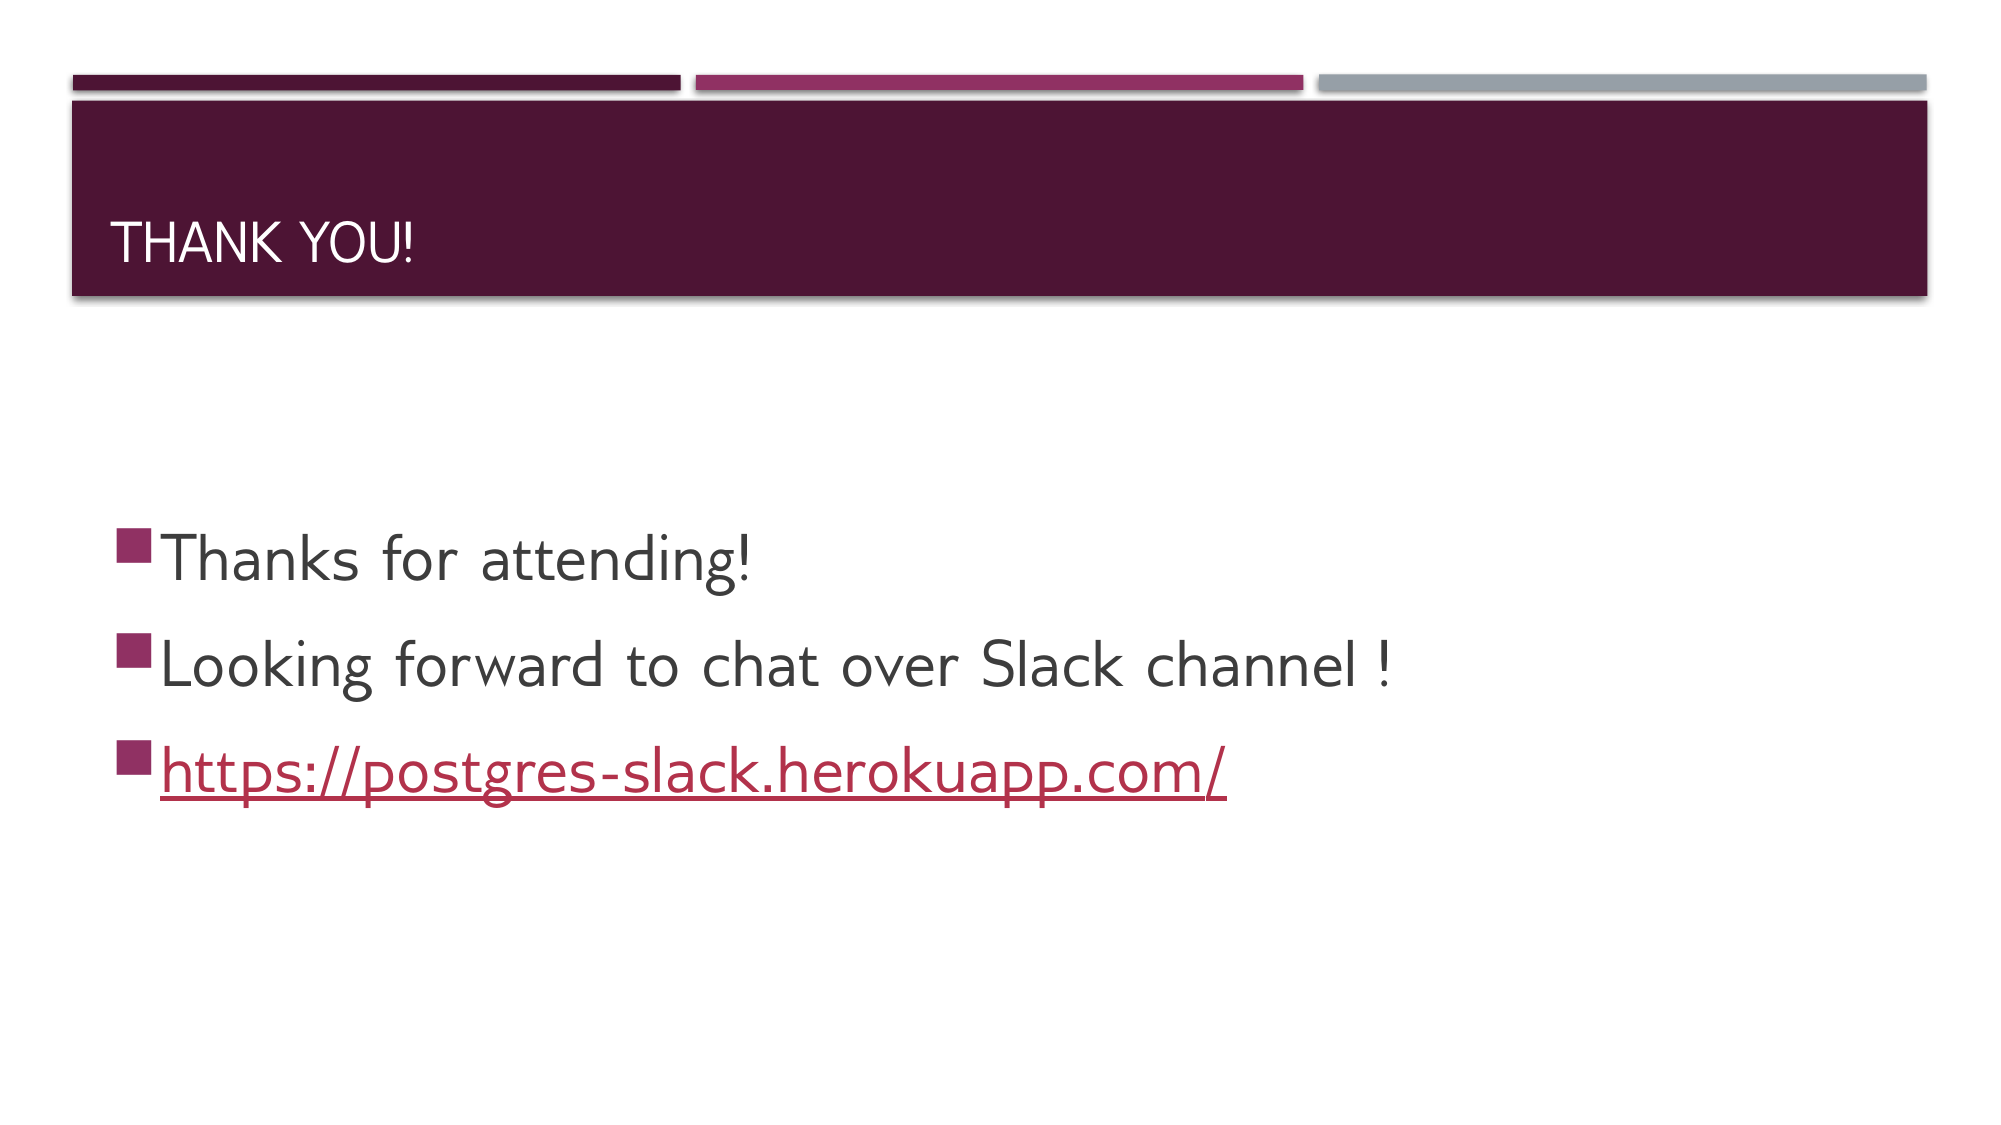

# Thank You!
Thanks for attending!
Looking forward to chat over Slack channel !
https://postgres-slack.herokuapp.com/